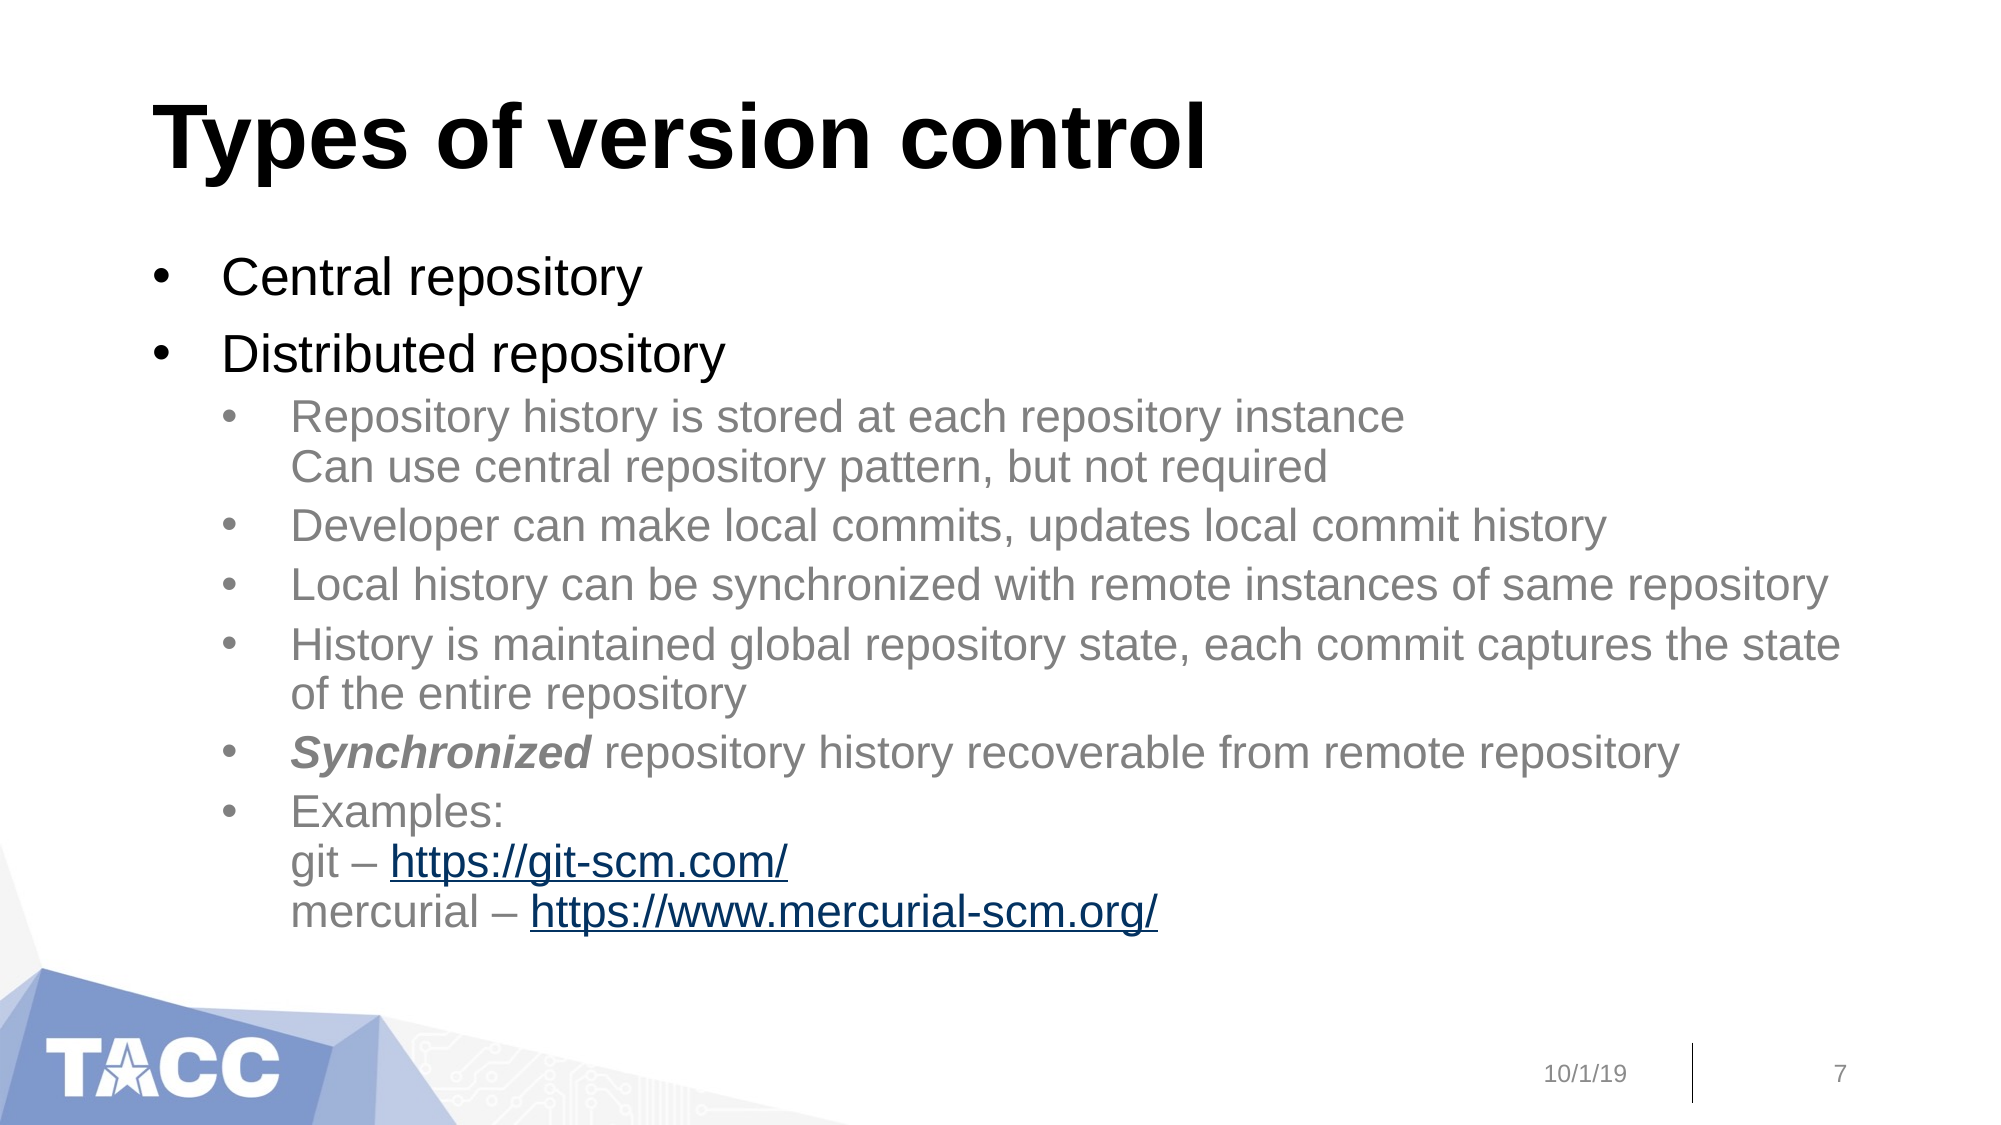

# Types of version control
Central repository
Distributed repository
Repository history is stored at each repository instance
Can use central repository pattern, but not required
Developer can make local commits, updates local commit history
Local history can be synchronized with remote instances of same repository
History is maintained global repository state, each commit captures the state of the entire repository
Synchronized repository history recoverable from remote repository
Examples:
git – https://git-scm.com/
mercurial – https://www.mercurial-scm.org/

10/1/19
7